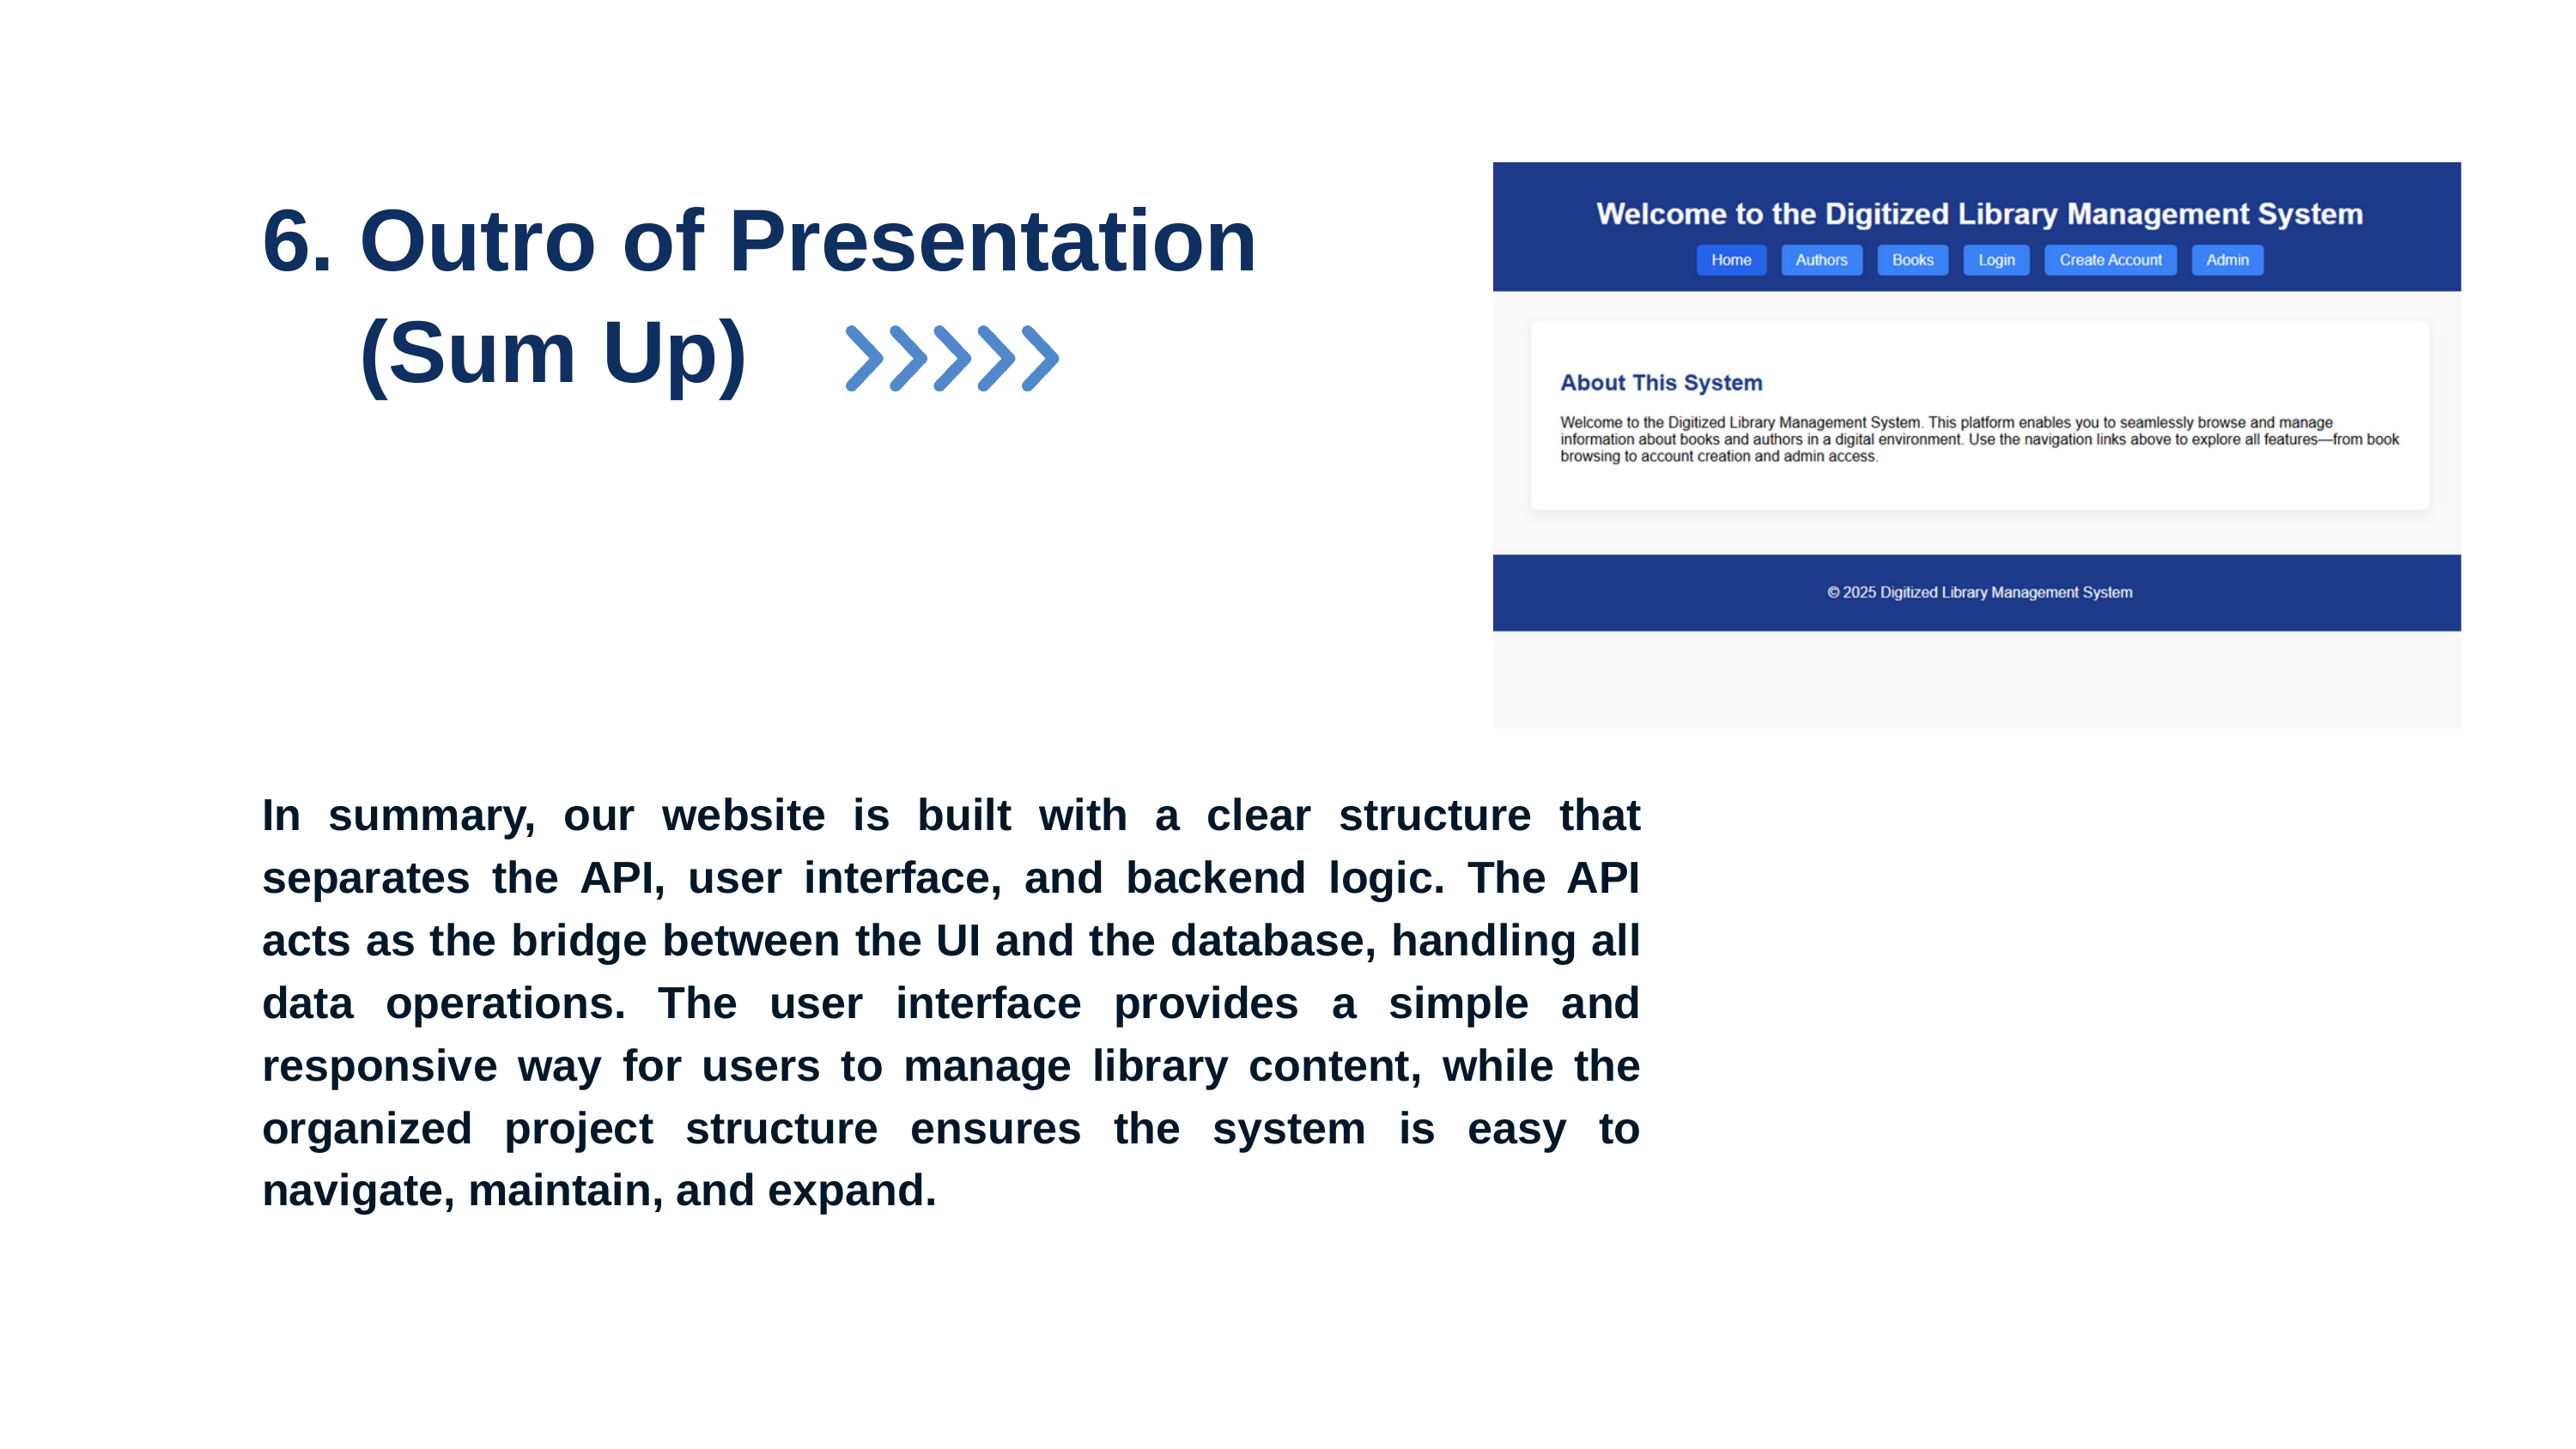

6. Outro of Presentation
    (Sum Up)

In summary, our website is built with a clear structure that separates the API, user interface, and backend logic. The API acts as the bridge between the UI and the database, handling all data operations. The user interface provides a simple and responsive way for users to manage library content, while the organized project structure ensures the system is easy to navigate, maintain, and expand.